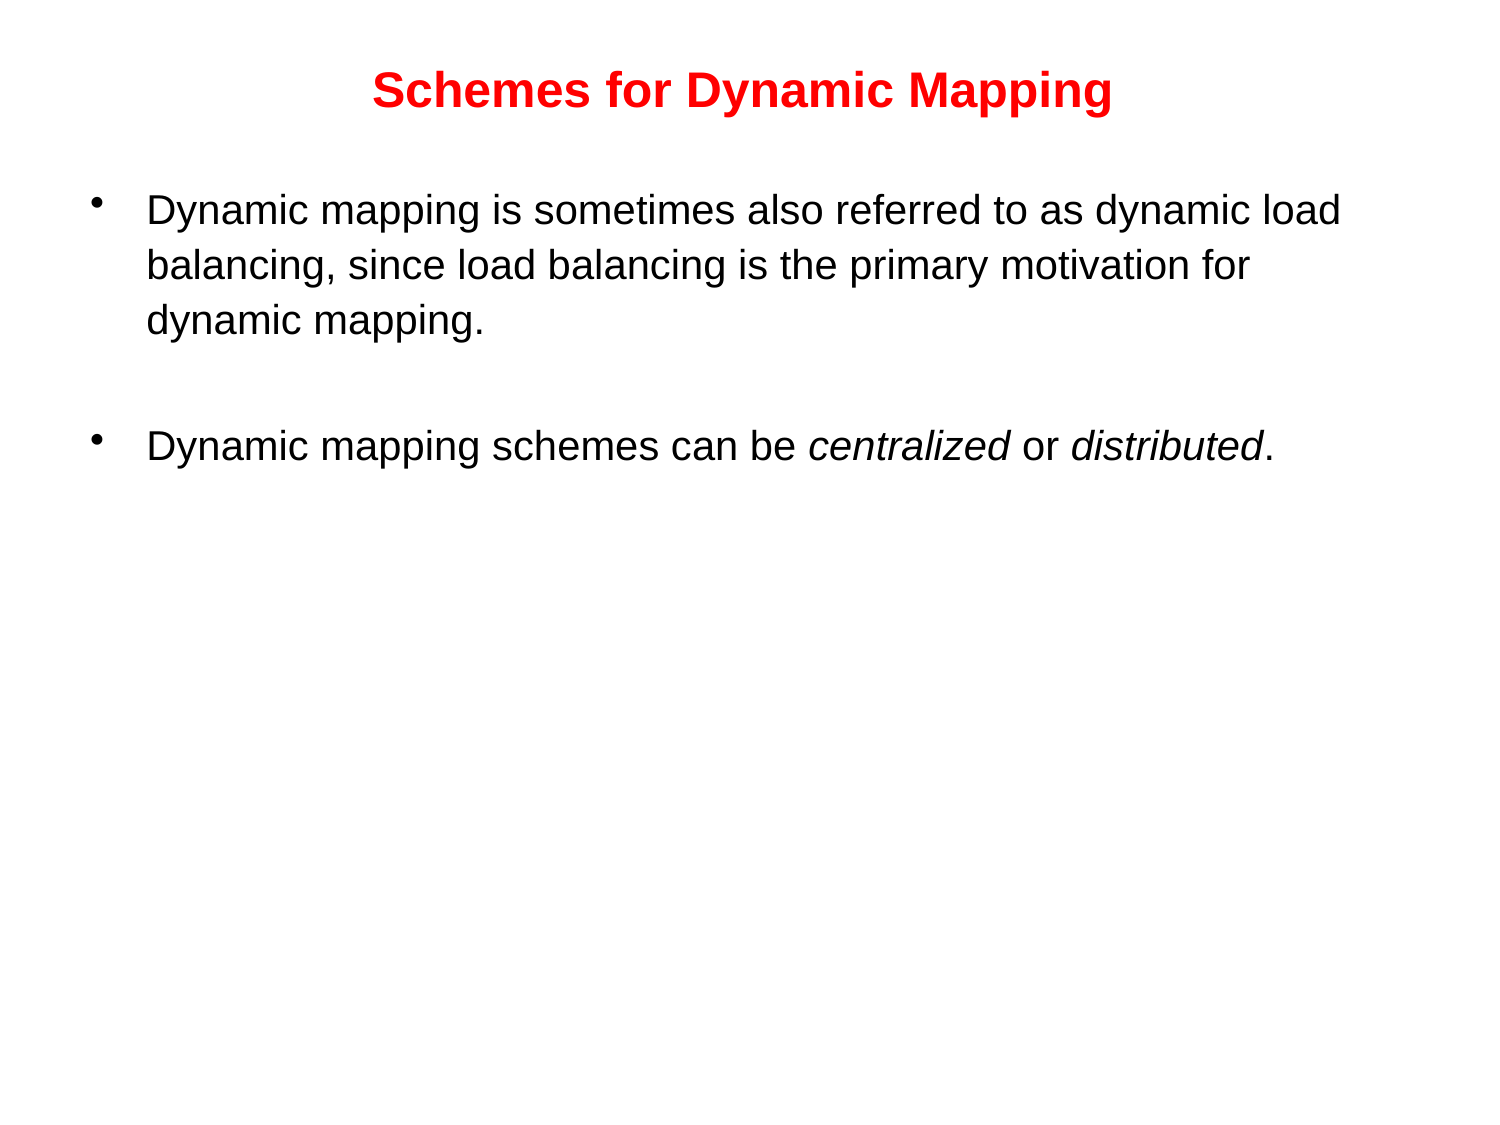

# Schemes for Dynamic Mapping
Dynamic mapping is sometimes also referred to as dynamic load balancing, since load balancing is the primary motivation for dynamic mapping.

Dynamic mapping schemes can be centralized or distributed.